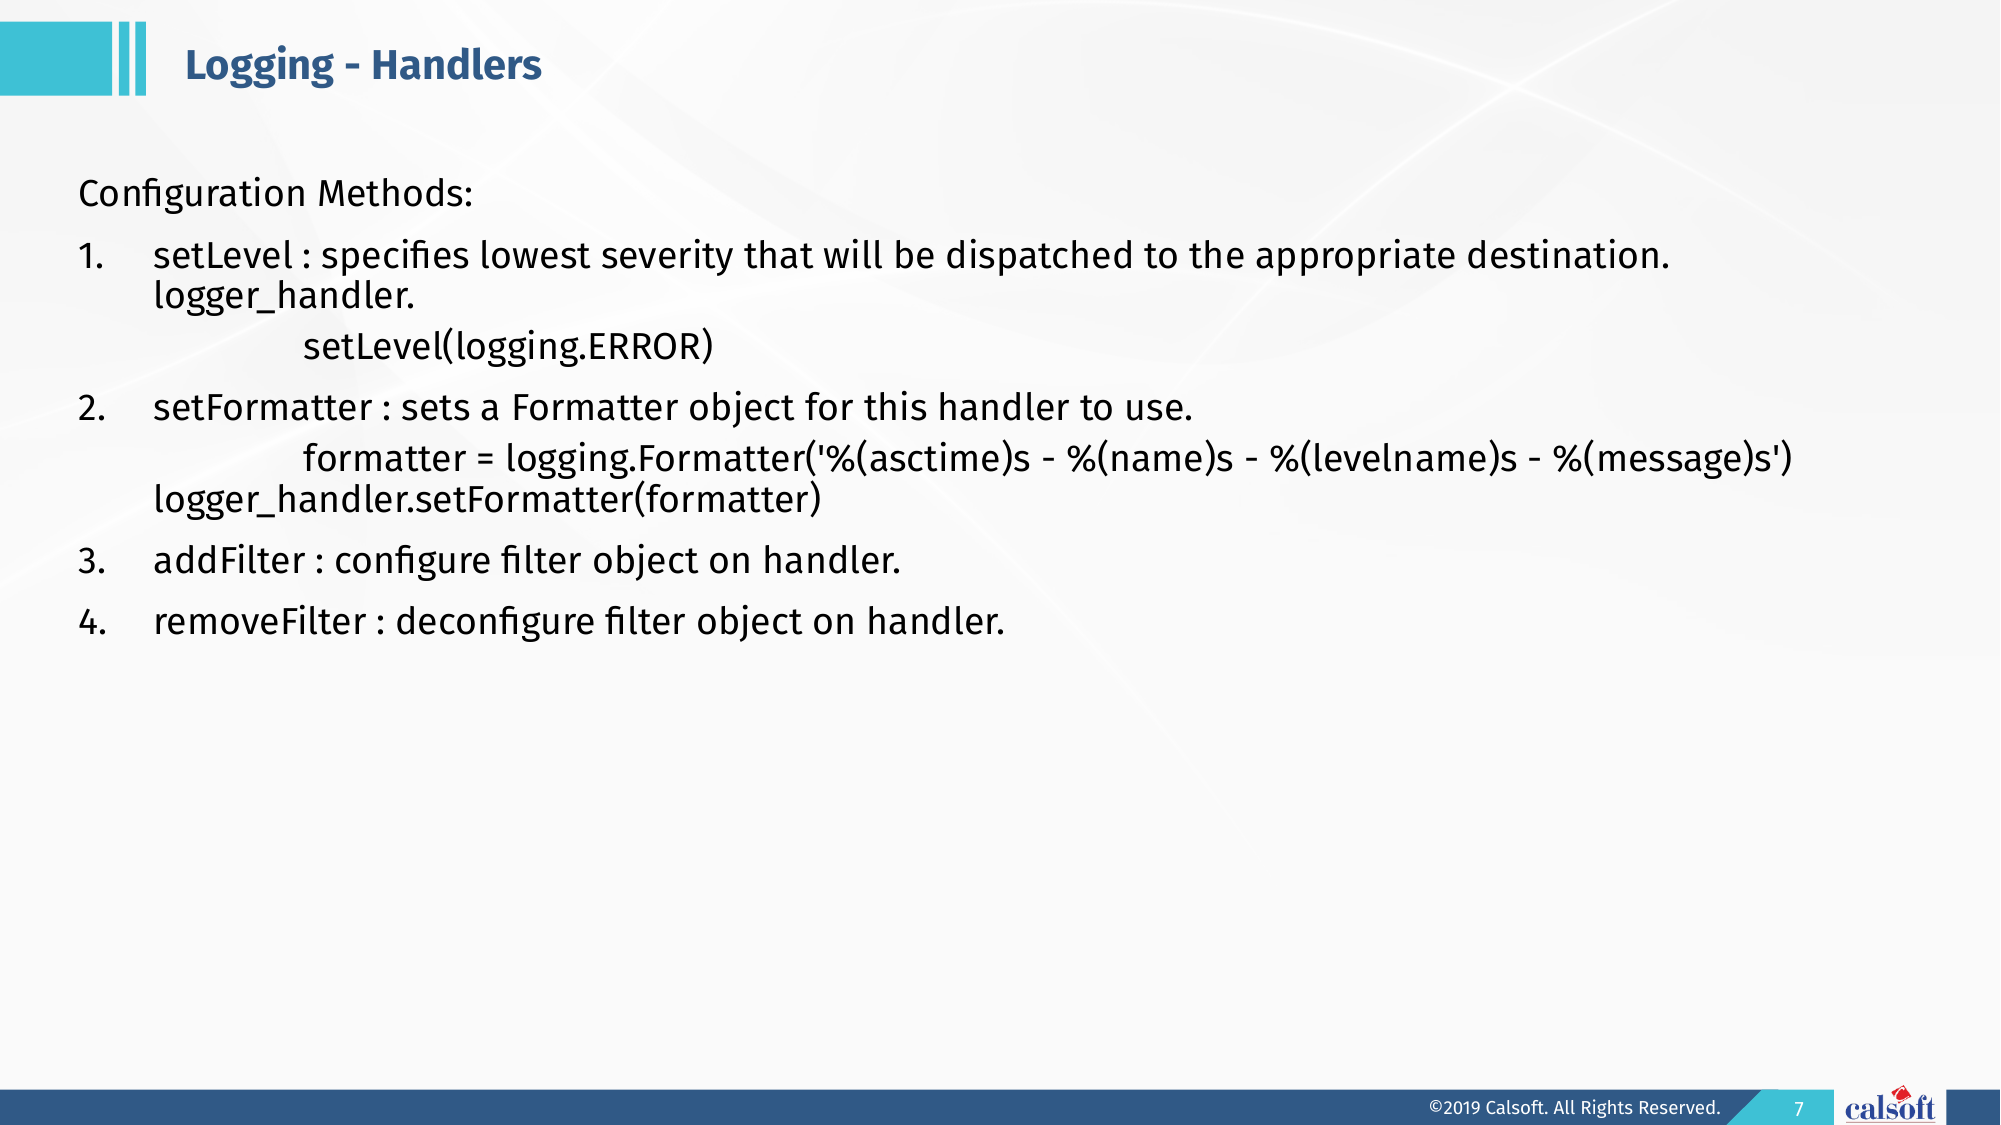

Logging - Handlers
Configuration Methods:
setLevel : specifies lowest severity that will be dispatched to the appropriate destination.	logger_handler.
	setLevel(logging.ERROR)
setFormatter : sets a Formatter object for this handler to use.
	formatter = logging.Formatter('%(asctime)s - %(name)s - %(levelname)s - %(message)s')	logger_handler.setFormatter(formatter)
addFilter : configure filter object on handler.
removeFilter : deconfigure filter object on handler.
7